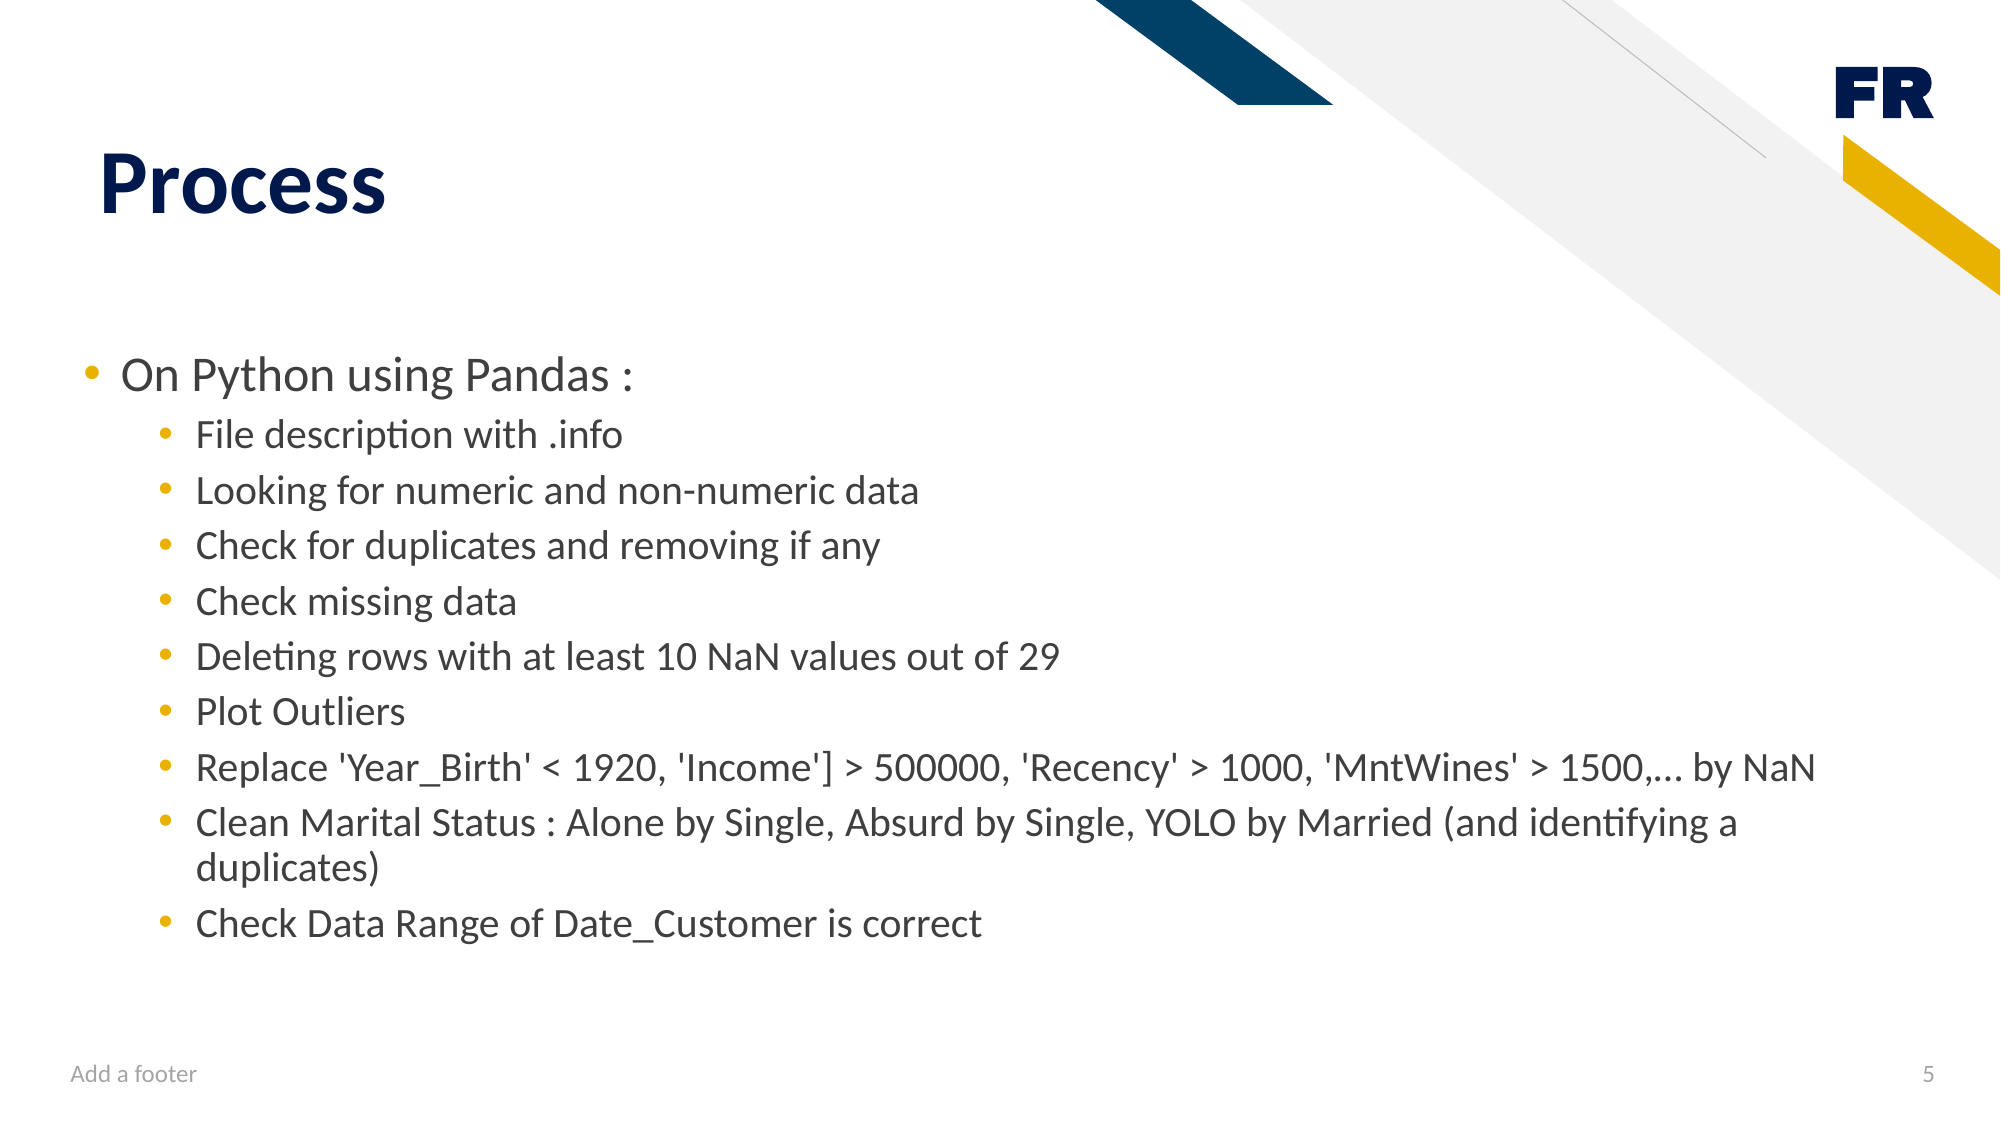

# Process
On Python using Pandas :
File description with .info
Looking for numeric and non-numeric data
Check for duplicates and removing if any
Check missing data
Deleting rows with at least 10 NaN values out of 29
Plot Outliers
Replace 'Year_Birth' < 1920, 'Income'] > 500000, 'Recency' > 1000, 'MntWines' > 1500,… by NaN
Clean Marital Status : Alone by Single, Absurd by Single, YOLO by Married (and identifying a duplicates)
Check Data Range of Date_Customer is correct

Add a footer
5